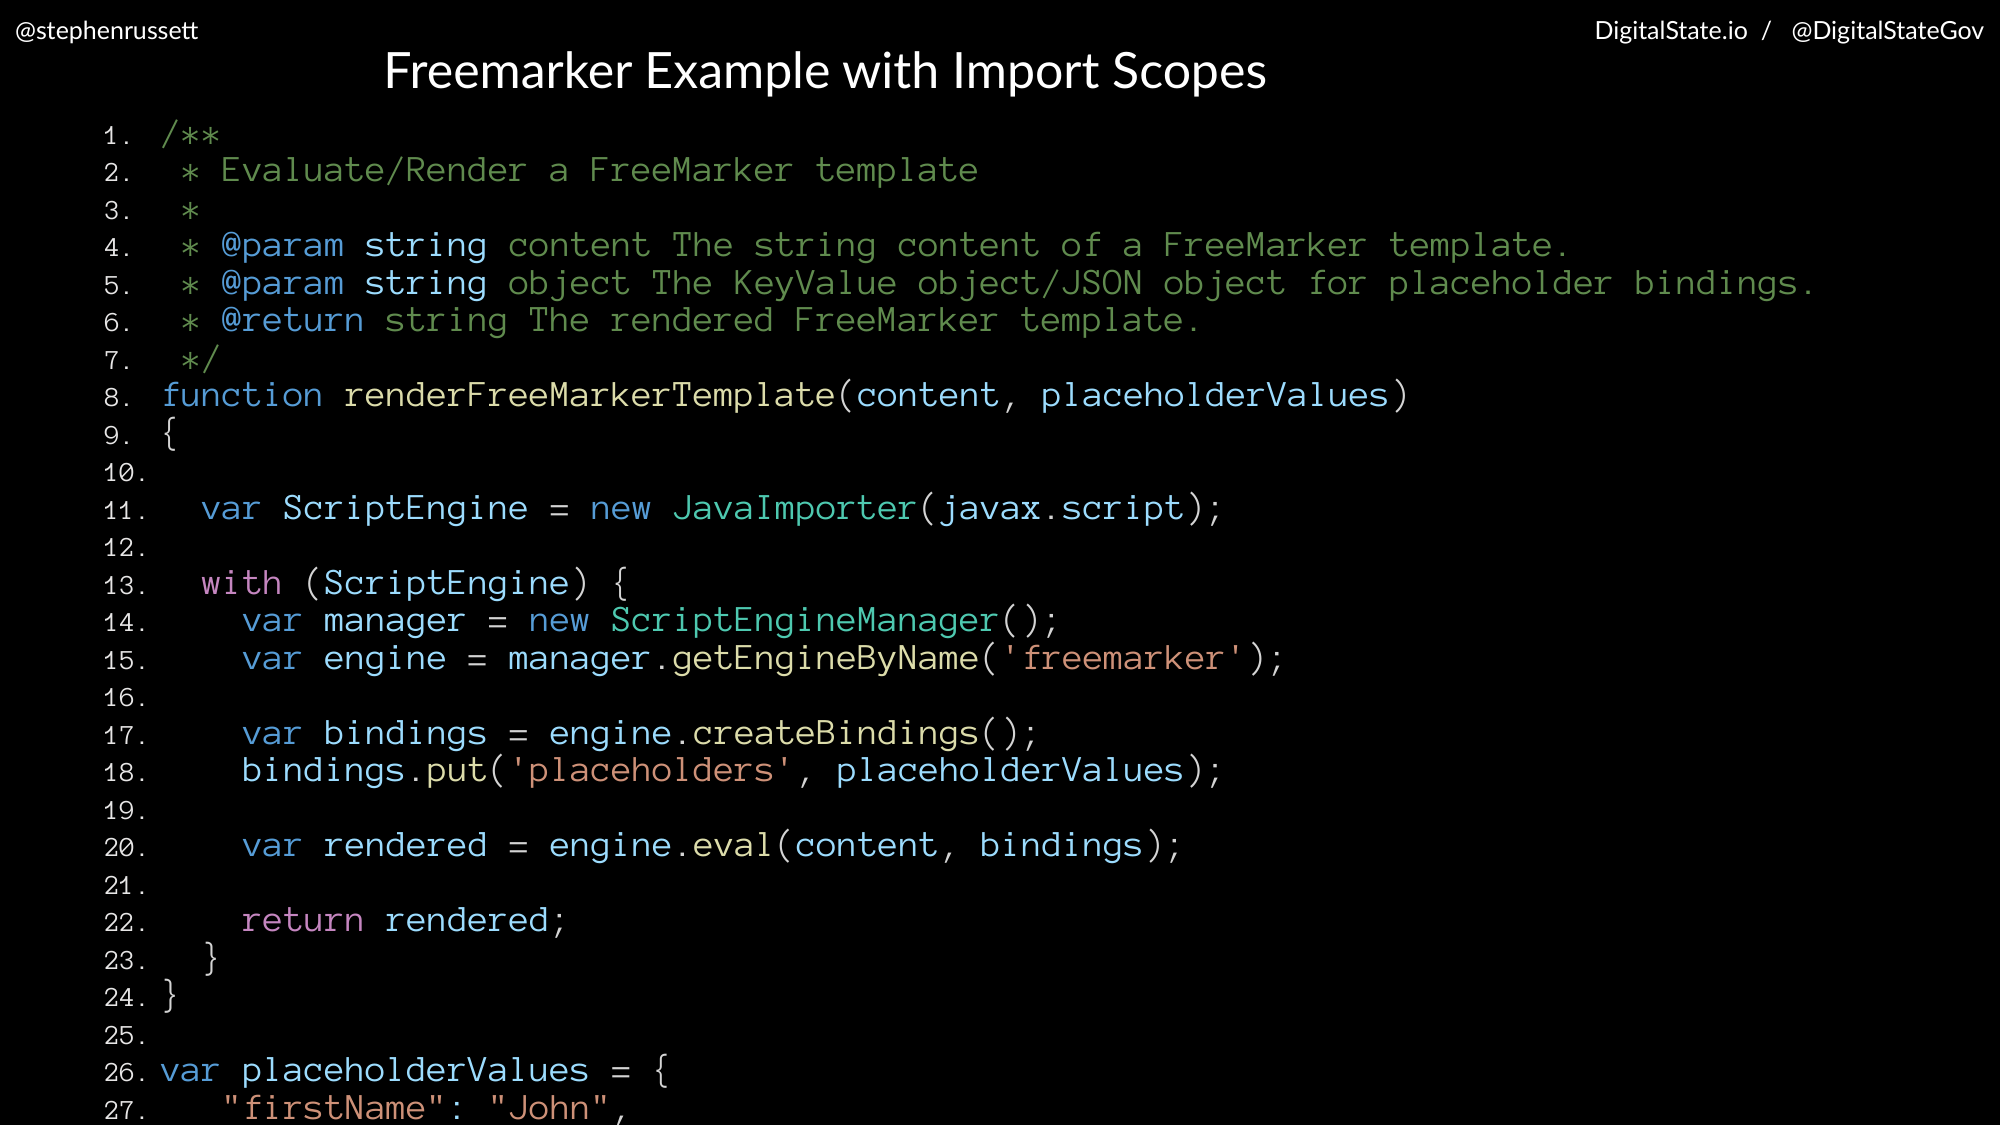

Freemarker Example with Import Scopes
/**
 * Evaluate/Render a FreeMarker template
 *
 * @param string content The string content of a FreeMarker template.
 * @param string object The KeyValue object/JSON object for placeholder bindings.
 * @return string The rendered FreeMarker template.
 */
function renderFreeMarkerTemplate(content, placeholderValues)
{

  var ScriptEngine = new JavaImporter(javax.script);

  with (ScriptEngine) {
    var manager = new ScriptEngineManager();
    var engine = manager.getEngineByName('freemarker');

    var bindings = engine.createBindings();
    bindings.put('placeholders', placeholderValues);

    var rendered = engine.eval(content, bindings);

    return rendered;
  }
}

var placeholderValues = {
   "firstName": "John",
   "lastName": "Smith"
}

var renderedTemplate = renderFreeMarkerTemplate(content, placeholderValues);
renderedTemplate.toString();